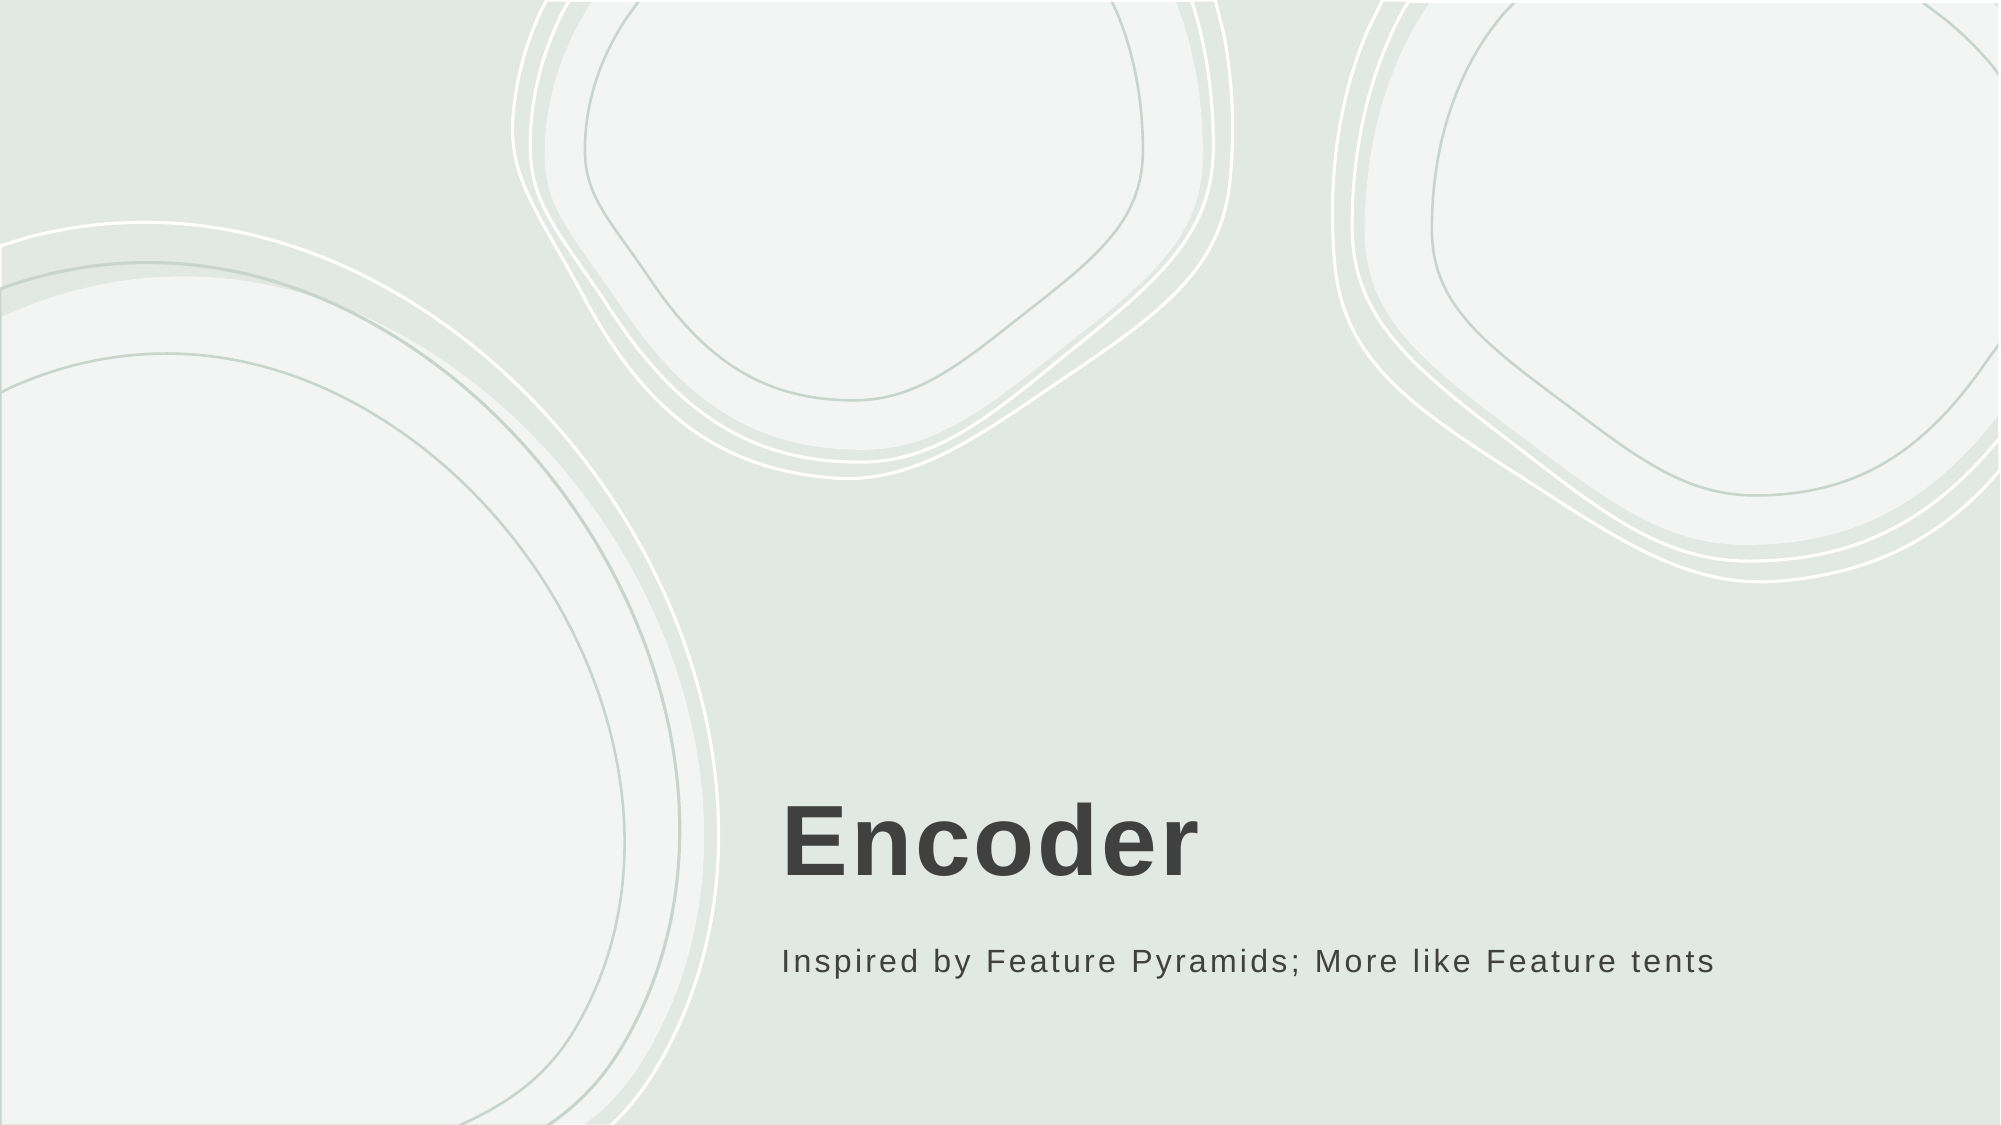

# Encoder
Inspired by Feature Pyramids; More like Feature tents